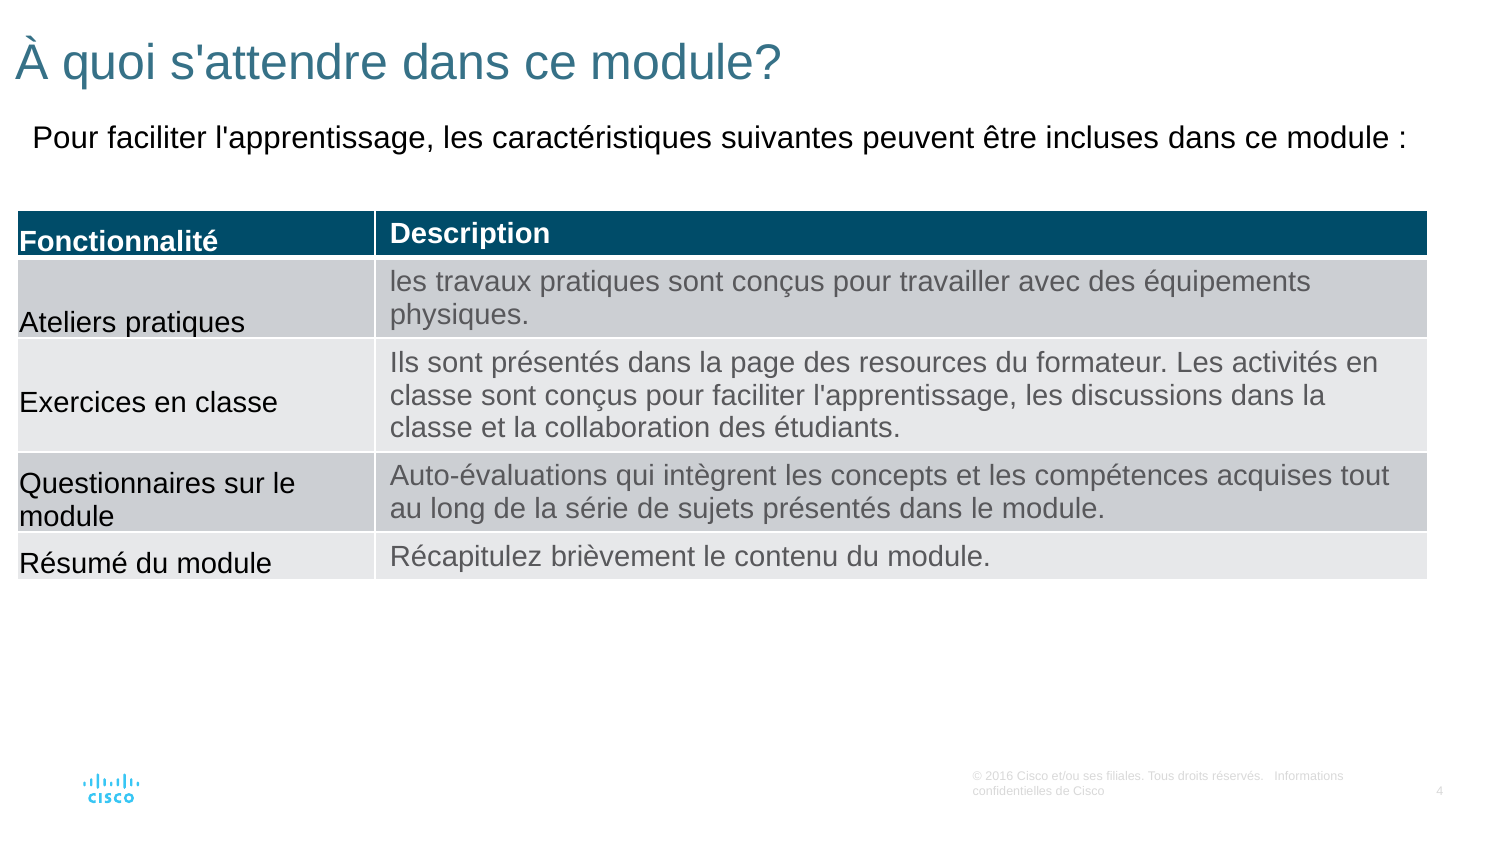

# À quoi s'attendre dans ce module?
Pour faciliter l'apprentissage, les caractéristiques suivantes peuvent être incluses dans ce module :

| Fonctionnalité | Description |
| --- | --- |
| Ateliers pratiques | les travaux pratiques sont conçus pour travailler avec des équipements physiques. |
| Exercices en classe | Ils sont présentés dans la page des resources du formateur. Les activités en classe sont conçus pour faciliter l'apprentissage, les discussions dans la classe et la collaboration des étudiants. |
| Questionnaires sur le module | Auto-évaluations qui intègrent les concepts et les compétences acquises tout au long de la série de sujets présentés dans le module. |
| Résumé du module | Récapitulez brièvement le contenu du module. |